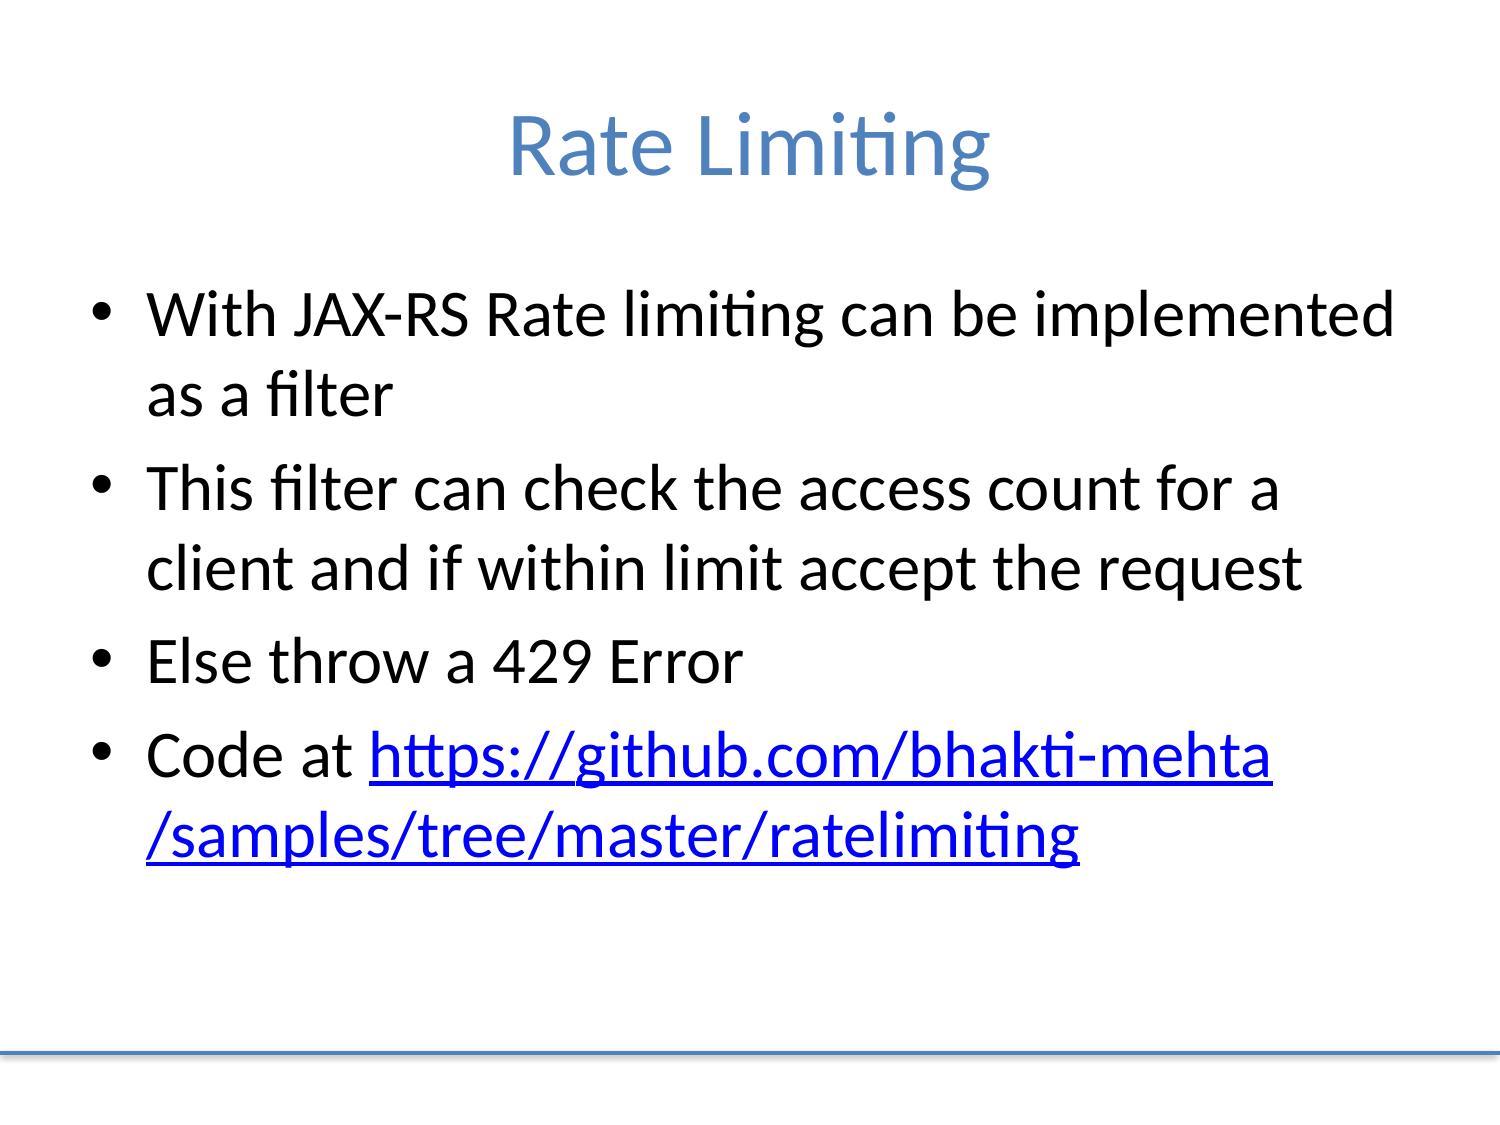

# Rate Limiting
With JAX-RS Rate limiting can be implemented as a filter
This filter can check the access count for a client and if within limit accept the request
Else throw a 429 Error
Code at https://github.com/bhakti-mehta/samples/tree/master/ratelimiting